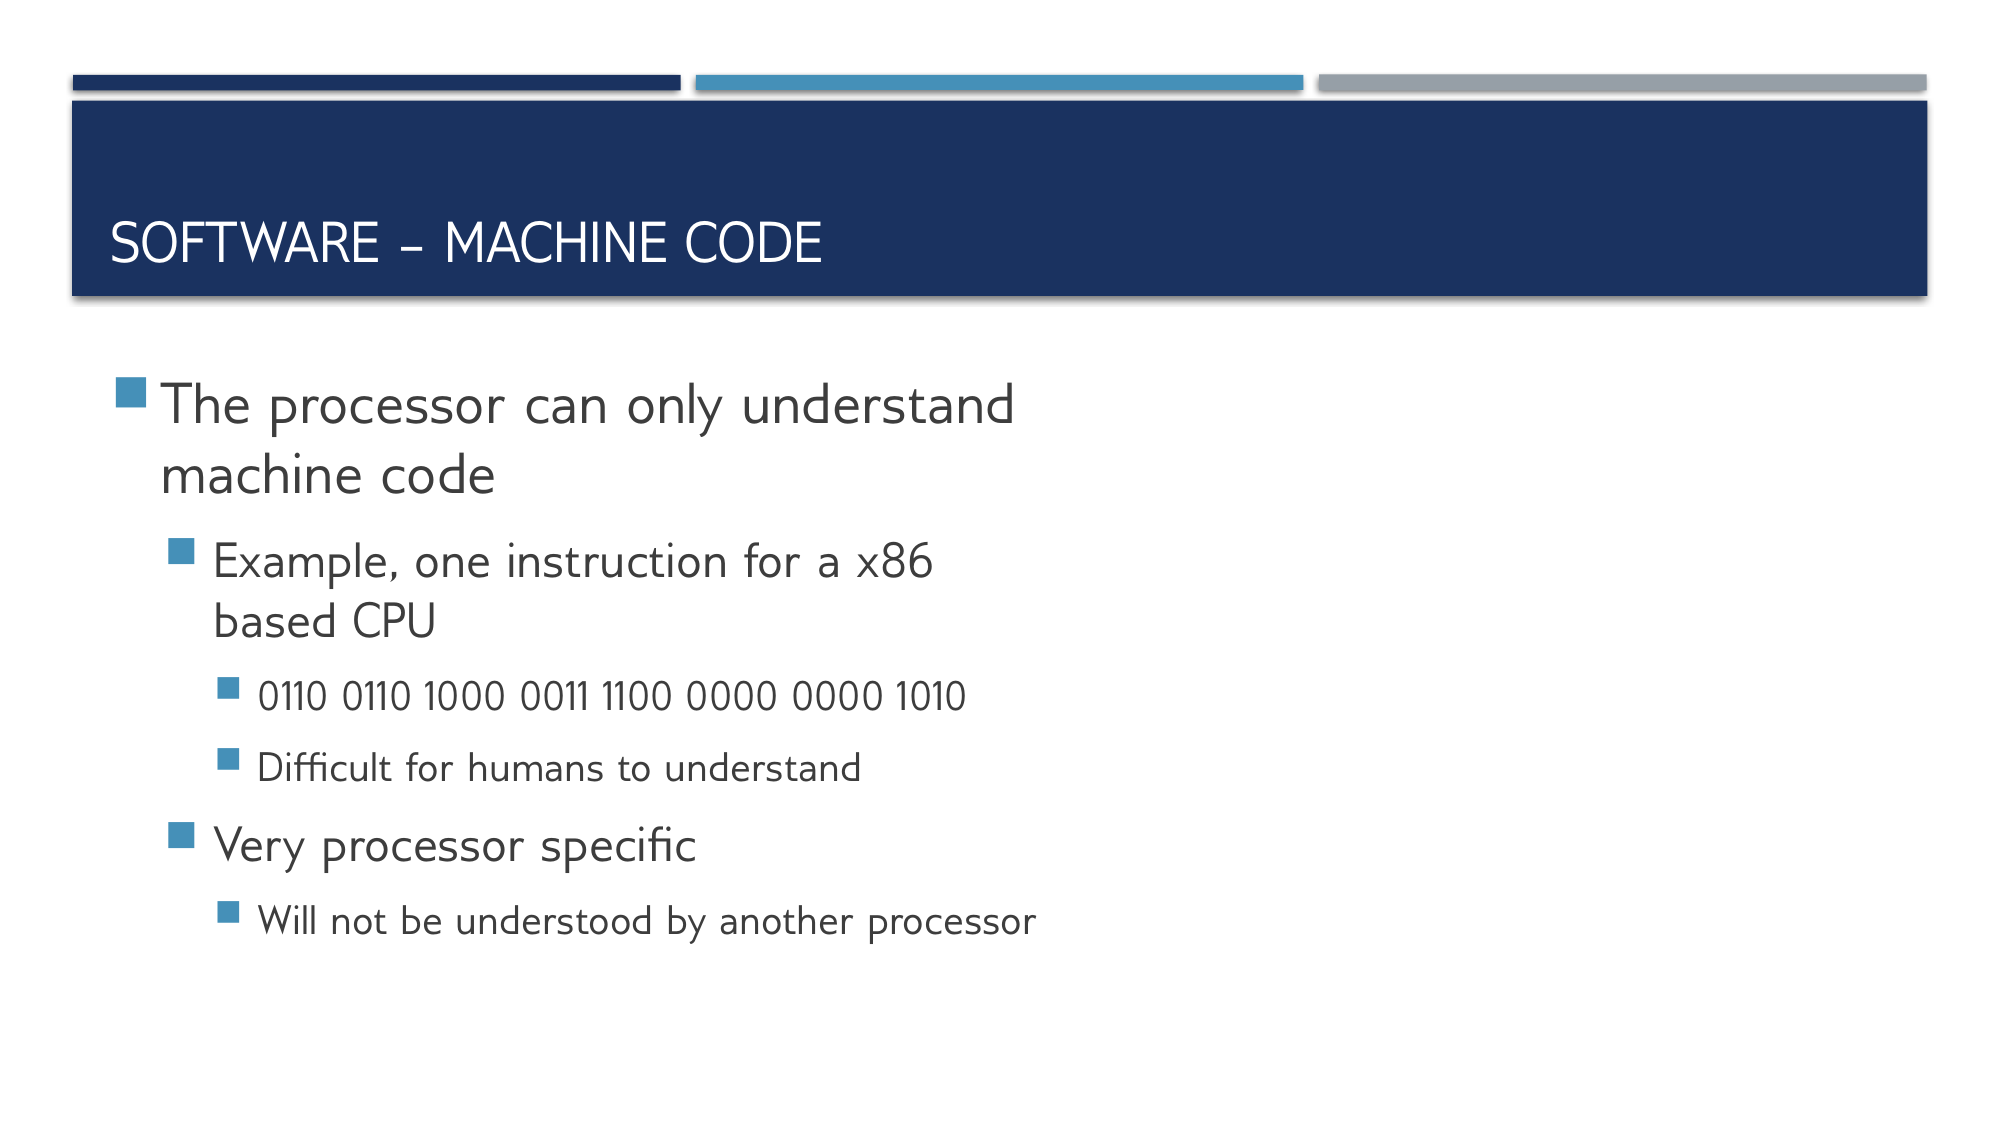

# SOFTWARE – MACHINE Code
The processor can only understand machine code
Example, one instruction for a x86 based CPU
0110 0110 1000 0011 1100 0000 0000 1010
Difficult for humans to understand
Very processor specific
Will not be understood by another processor